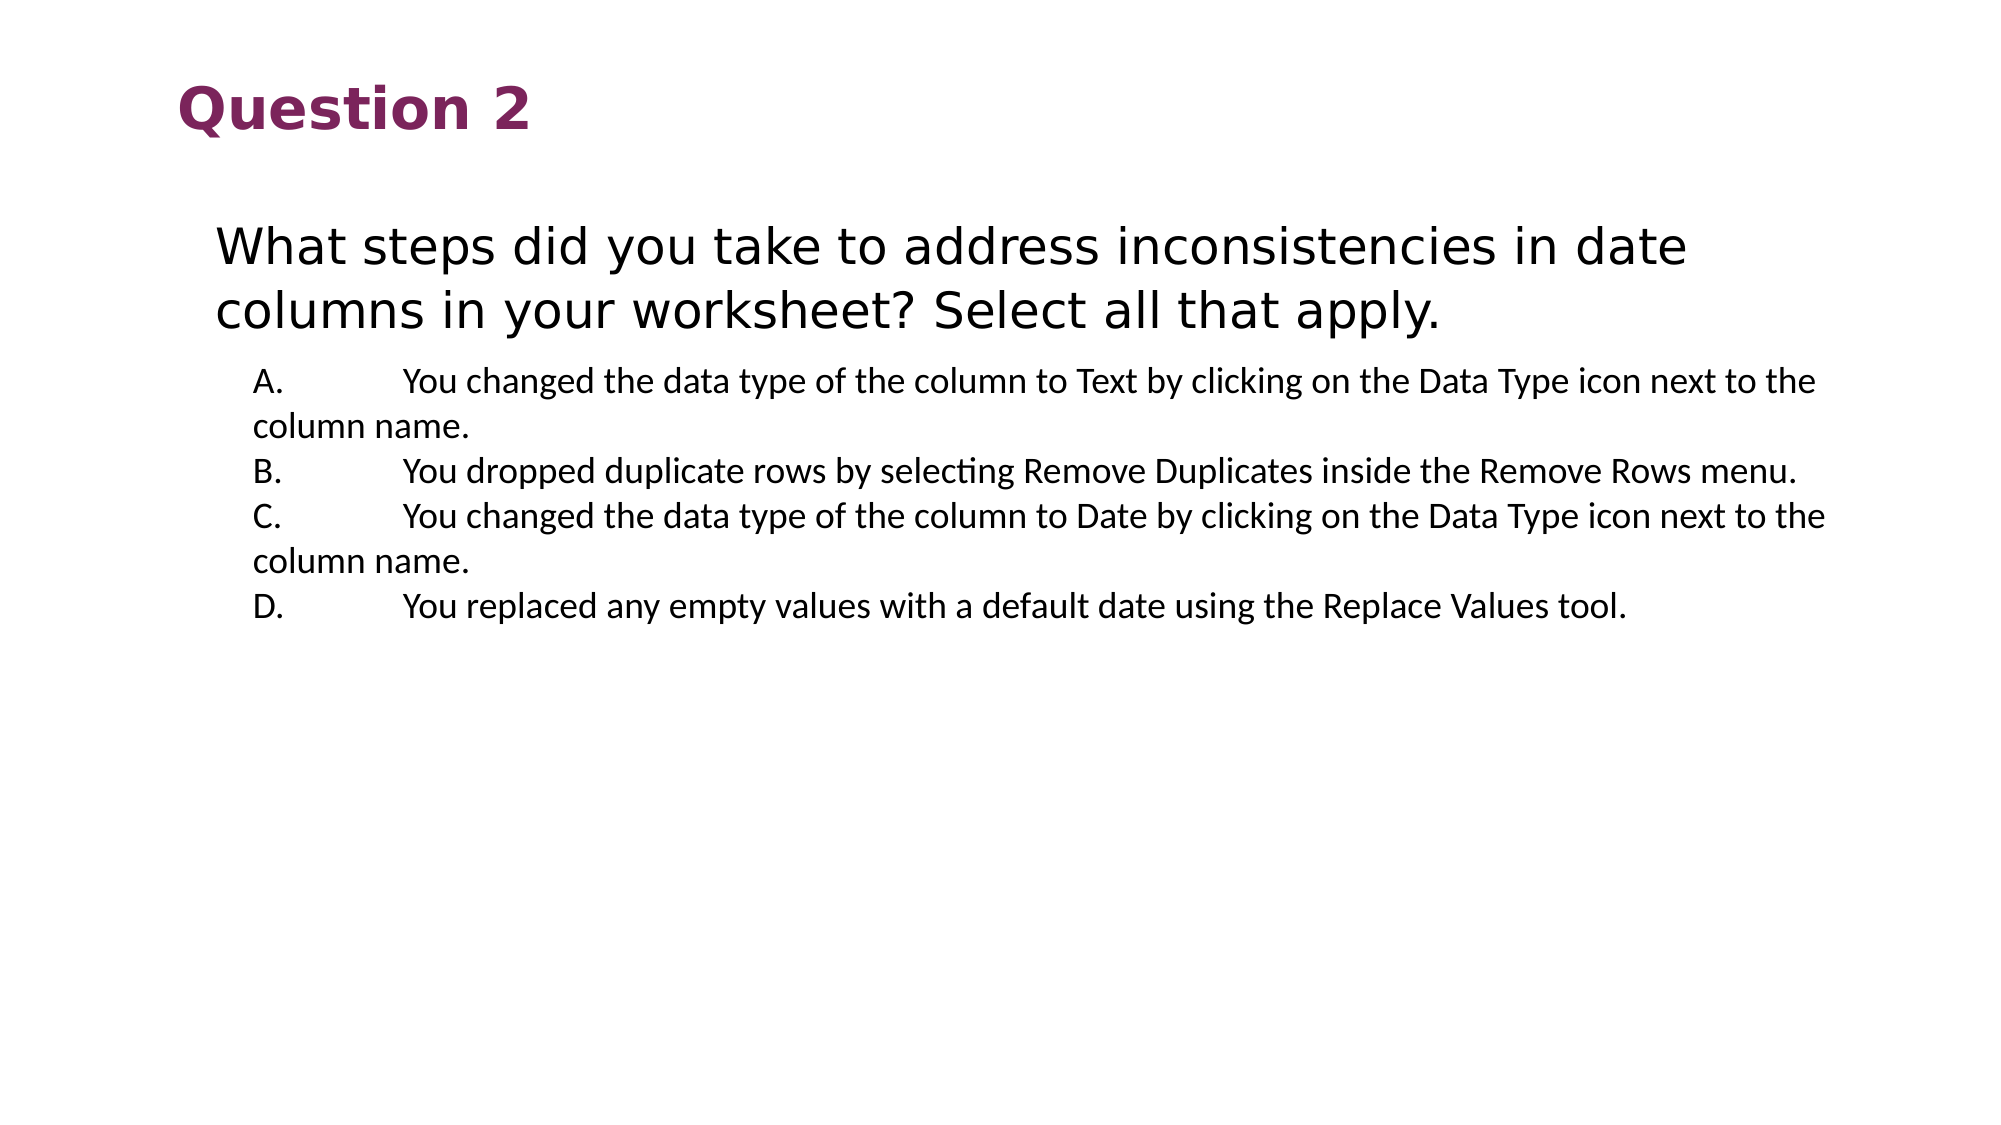

Question 2
What steps did you take to address inconsistencies in date columns in your worksheet? Select all that apply.
A.	You changed the data type of the column to Text by clicking on the Data Type icon next to the column name.
B.	You dropped duplicate rows by selecting Remove Duplicates inside the Remove Rows menu.
C.	You changed the data type of the column to Date by clicking on the Data Type icon next to the column name.
D.	You replaced any empty values with a default date using the Replace Values tool.